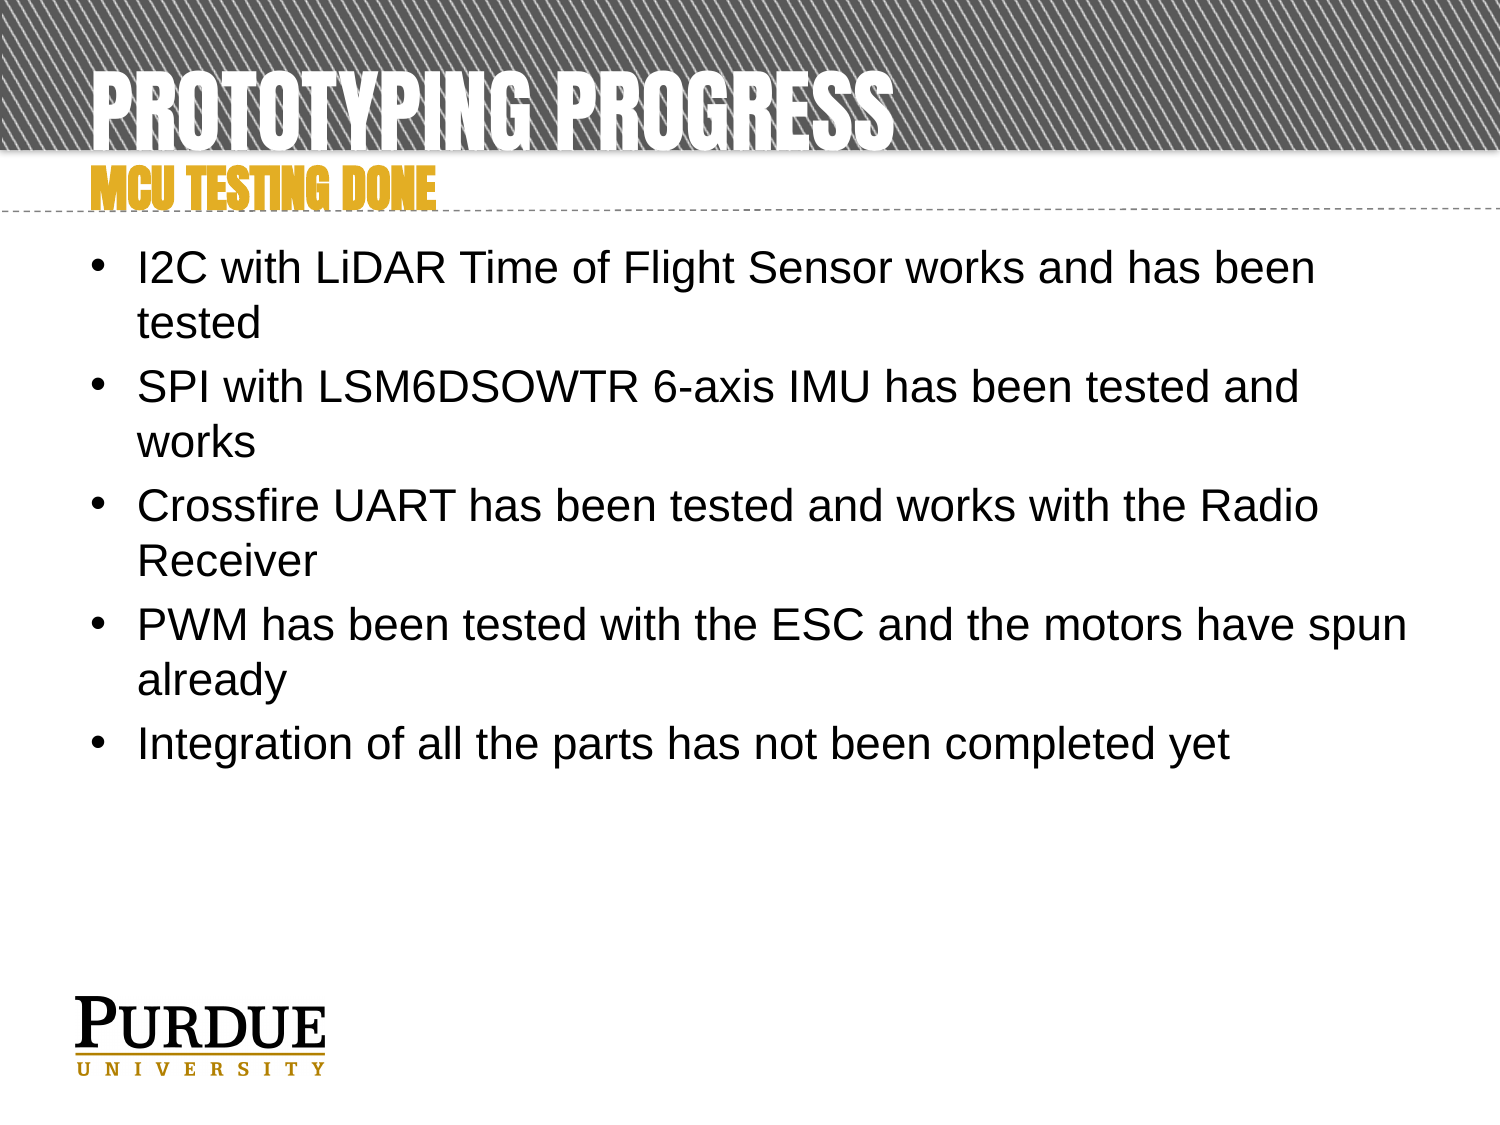

# Prototyping Progress
MCU Testing done
I2C with LiDAR Time of Flight Sensor works and has been tested
SPI with LSM6DSOWTR 6-axis IMU has been tested and works
Crossfire UART has been tested and works with the Radio Receiver
PWM has been tested with the ESC and the motors have spun already
Integration of all the parts has not been completed yet